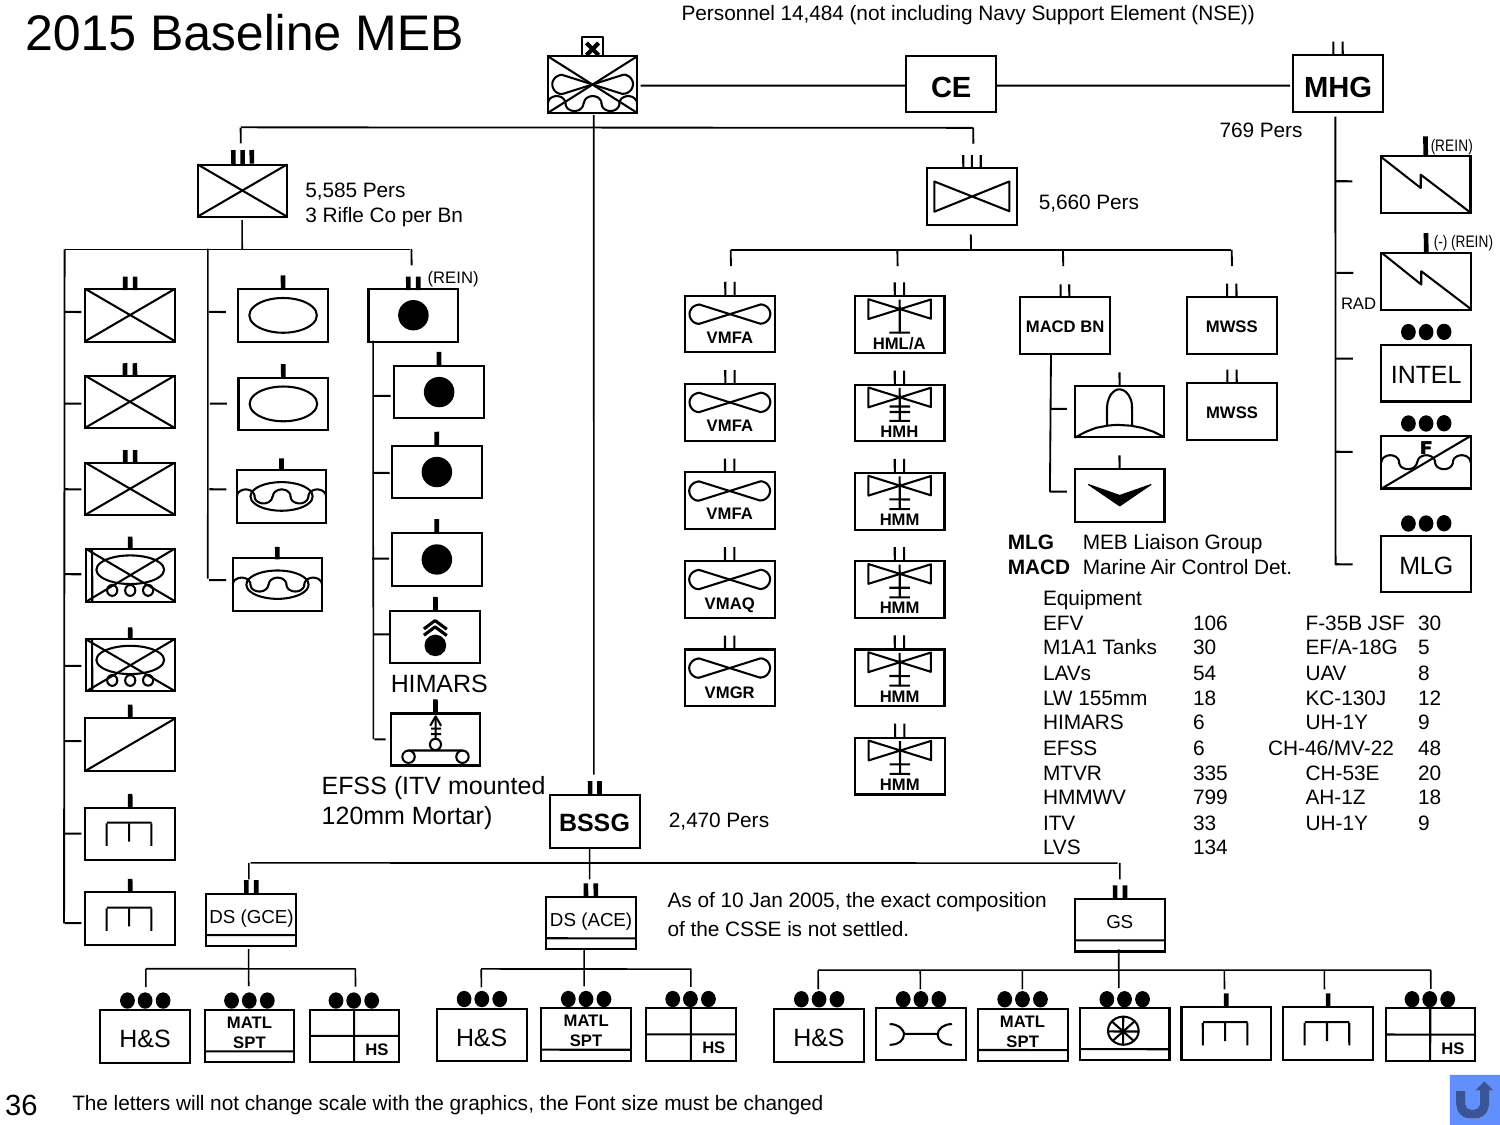

2015 Baseline MEB
Personnel 14,484 (not including Navy Support Element (NSE))

MHG

CE

769 Pers

(REIN)

5,585 Pers
3 Rifle Co per Bn

5,660 Pers

(-) (REIN)

RAD

(REIN)

VMFA

HML/A

MWSS

MACD BN

INTEL

MWSS

VMFA

HMH

F

VMFA

HMM

MLG

MLG	MEB Liaison Group
MACD	Marine Air Control Det.

VMAQ

HMM

Equipment
EFV		106		F-35B JSF	30
M1A1 Tanks	30		EF/A-18G 	5
LAVs 		54		UAV 	8
LW 155mm	18		KC-130J     	12
HIMARS	6		UH-1Y  	9
EFSS		6 	CH-46/MV-22   	48
MTVR		335 		CH-53E    	20
HMMWV	799		AH-1Z   	18
ITV		33		UH-1Y      	9
LVS		134

HMM

VMGR

HIMARS

HMM

EFSS (ITV mounted
120mm Mortar)

BSSG

2,470 Pers

As of 10 Jan 2005, the exact composition
of the CSSE is not settled.

DS (GCE)

DS (ACE)

GS

H&S

MATL
SPT

HS

H&S

MATL
SPT

HS

H&S

MATL
SPT

HS
36

The letters will not change scale with the graphics, the Font size must be changed